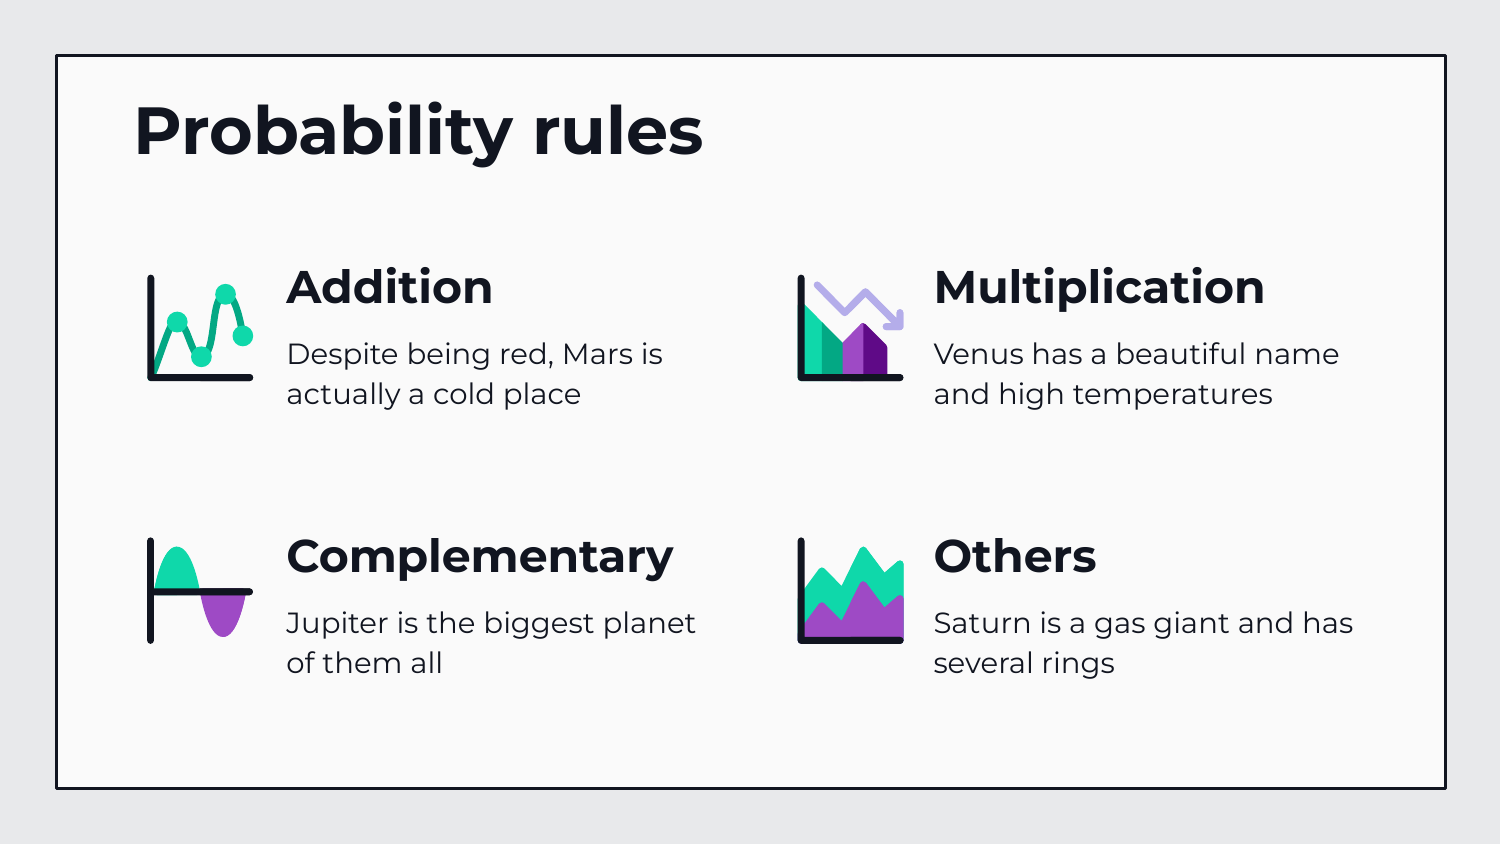

# Probability rules
Addition
Multiplication

Despite being red, Mars is actually a cold place
Venus has a beautiful name and high temperatures
Complementary
Others

Jupiter is the biggest planet of them all
Saturn is a gas giant and has several rings